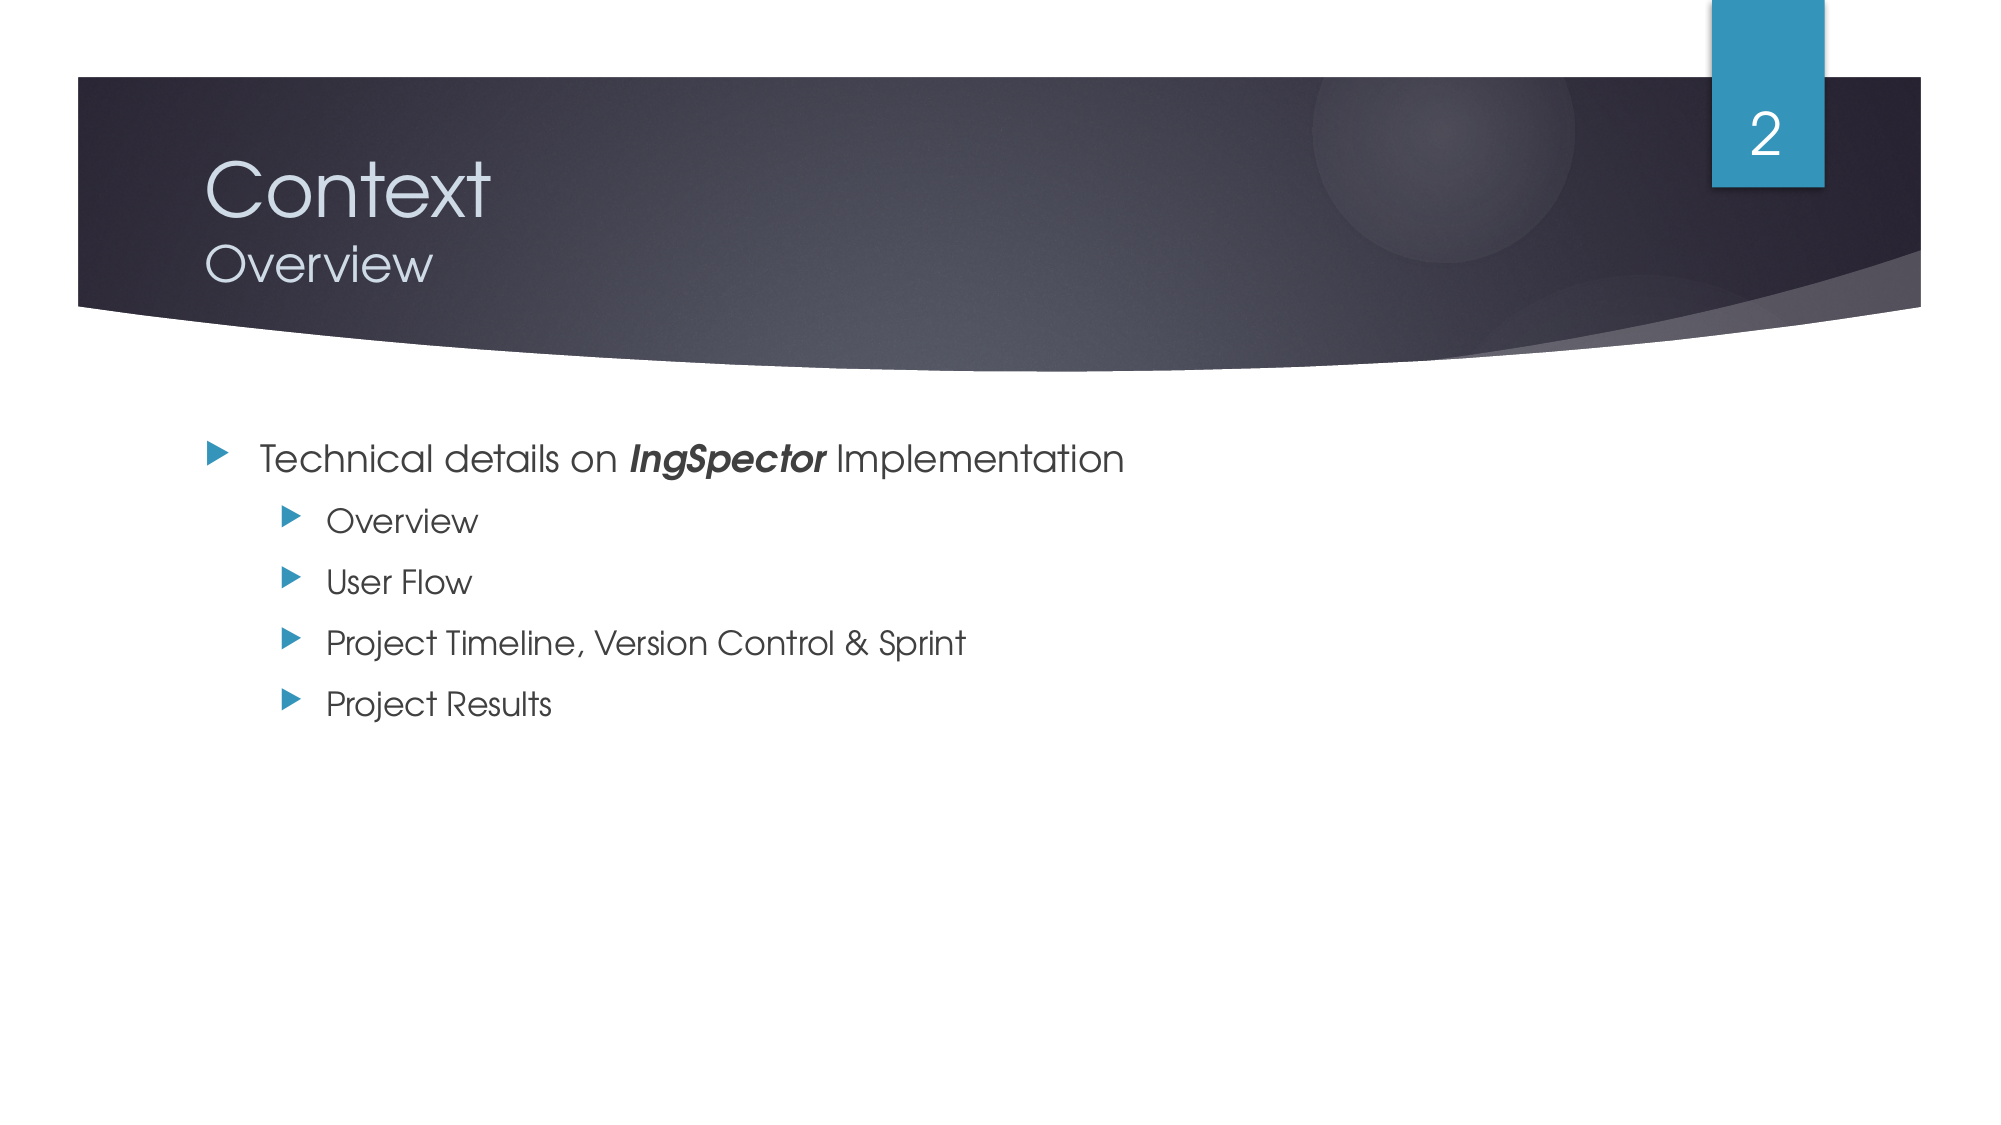

2
# Context Overview
Technical details on IngSpector Implementation
Overview
User Flow
Project Timeline, Version Control & Sprint
Project Results